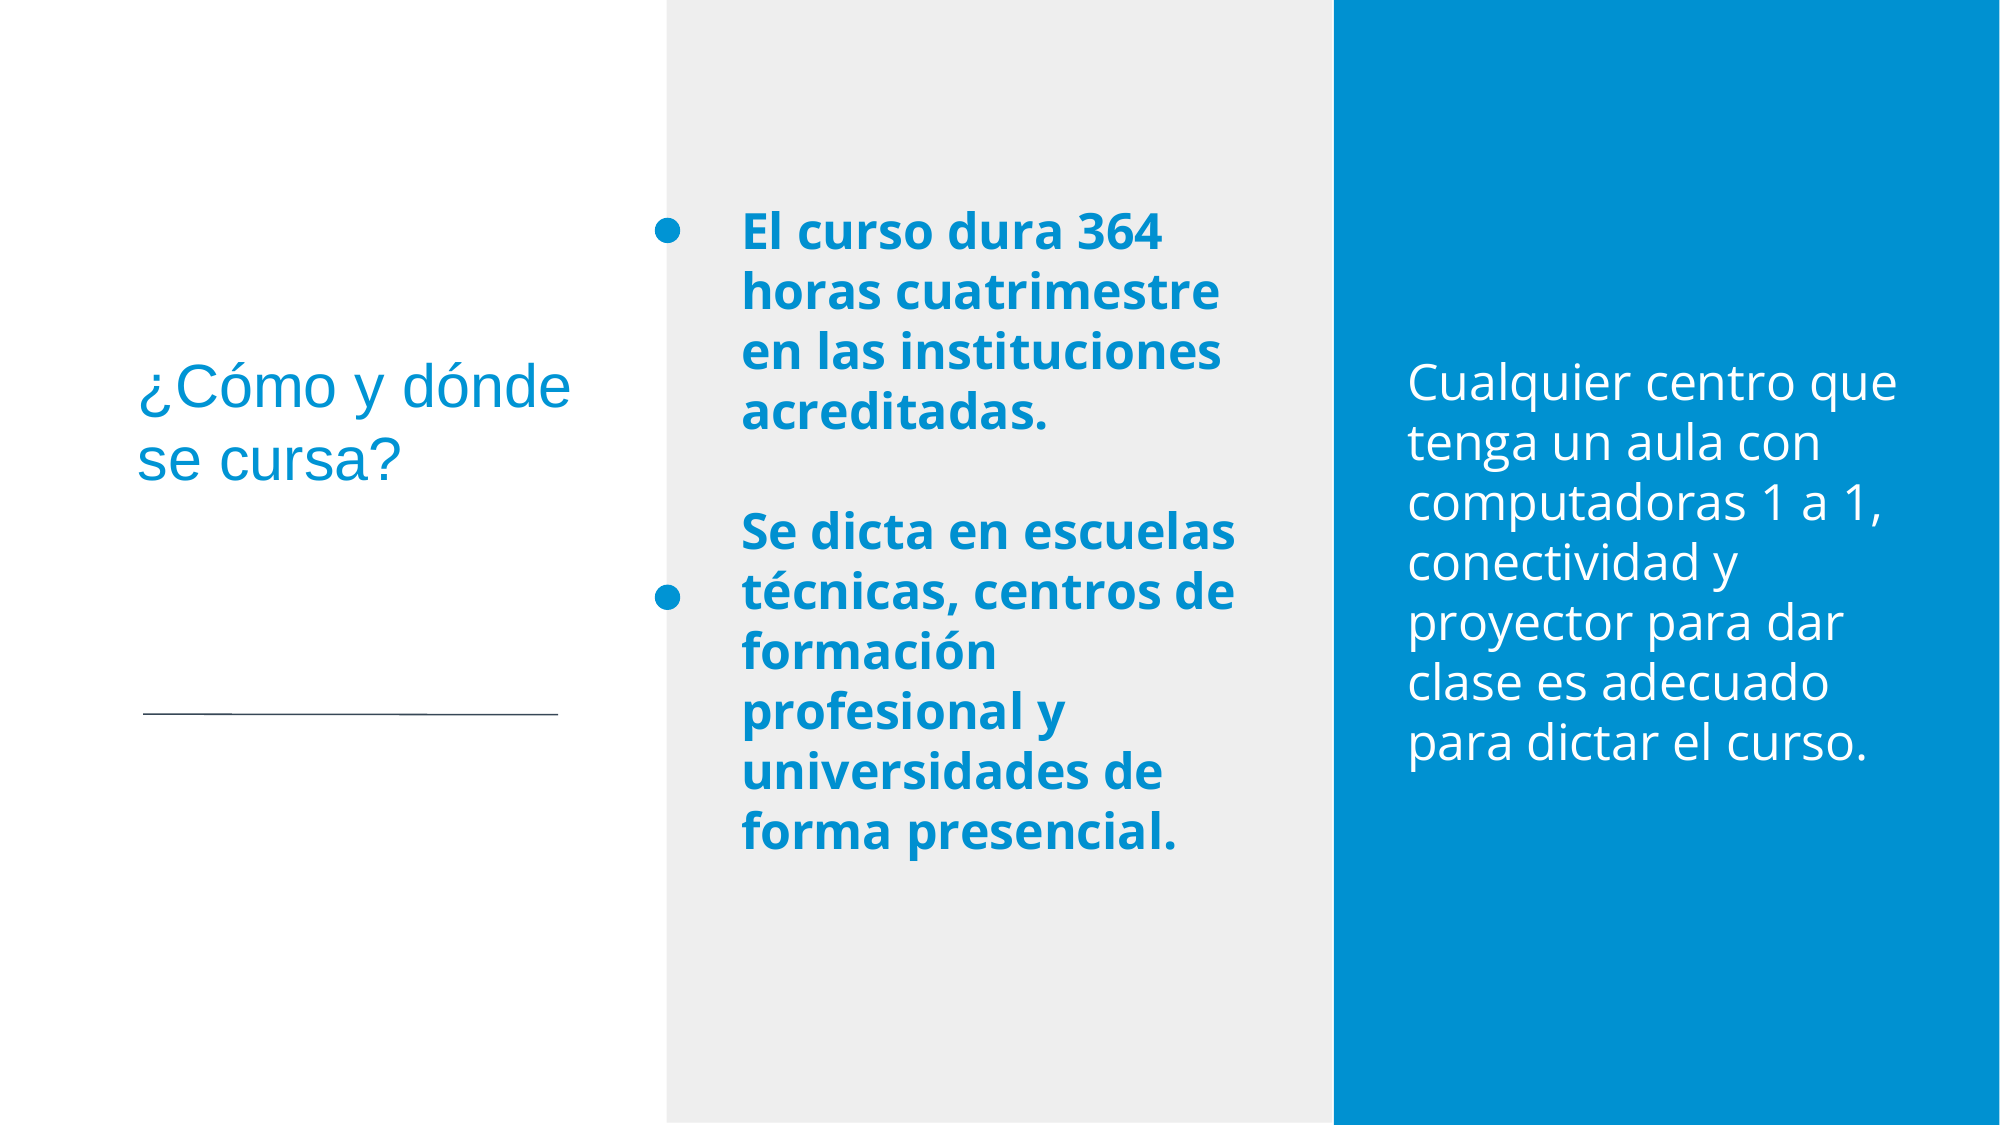

El curso dura 364 horas cuatrimestre en las instituciones acreditadas.

Se dicta en escuelas técnicas, centros de formación profesional y universidades de forma presencial.

¿Cómo y dónde se cursa?
Cualquier centro que tenga un aula con computadoras 1 a 1, conectividad y proyector para dar clase es adecuado para dictar el curso.